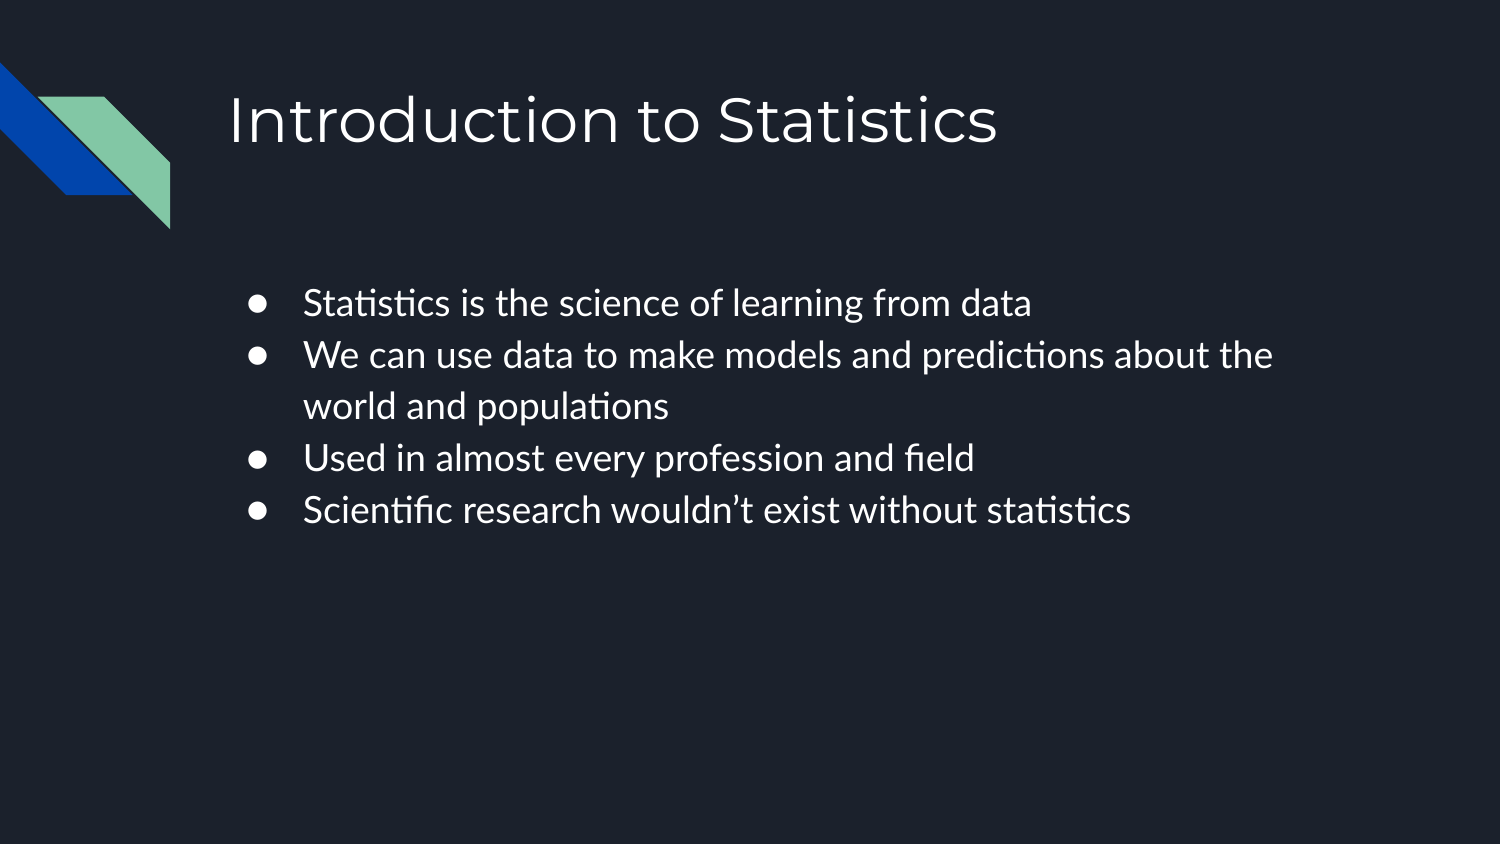

# Introduction to Statistics
Statistics is the science of learning from data
We can use data to make models and predictions about the world and populations
Used in almost every profession and field
Scientific research wouldn’t exist without statistics